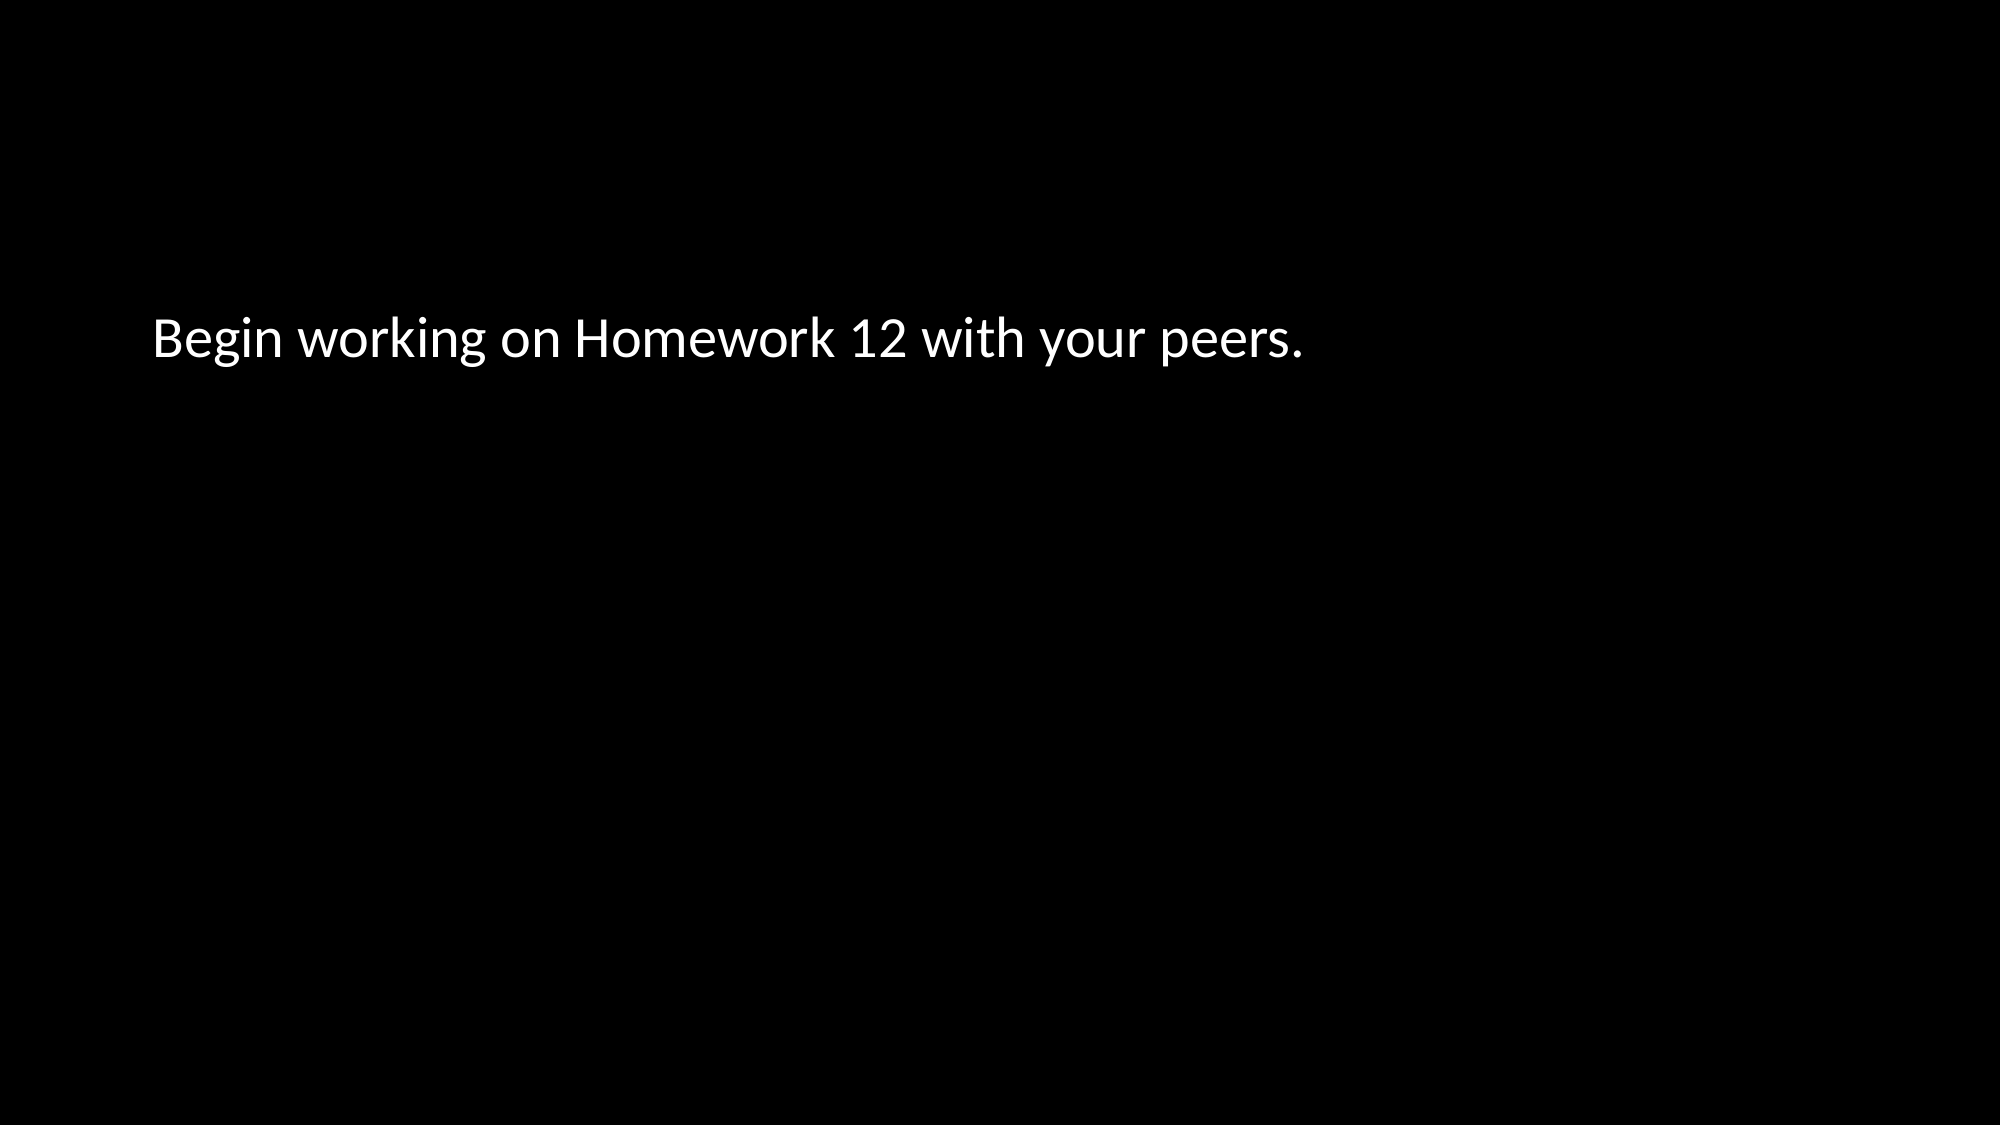

#
Begin working on Homework 12 with your peers.